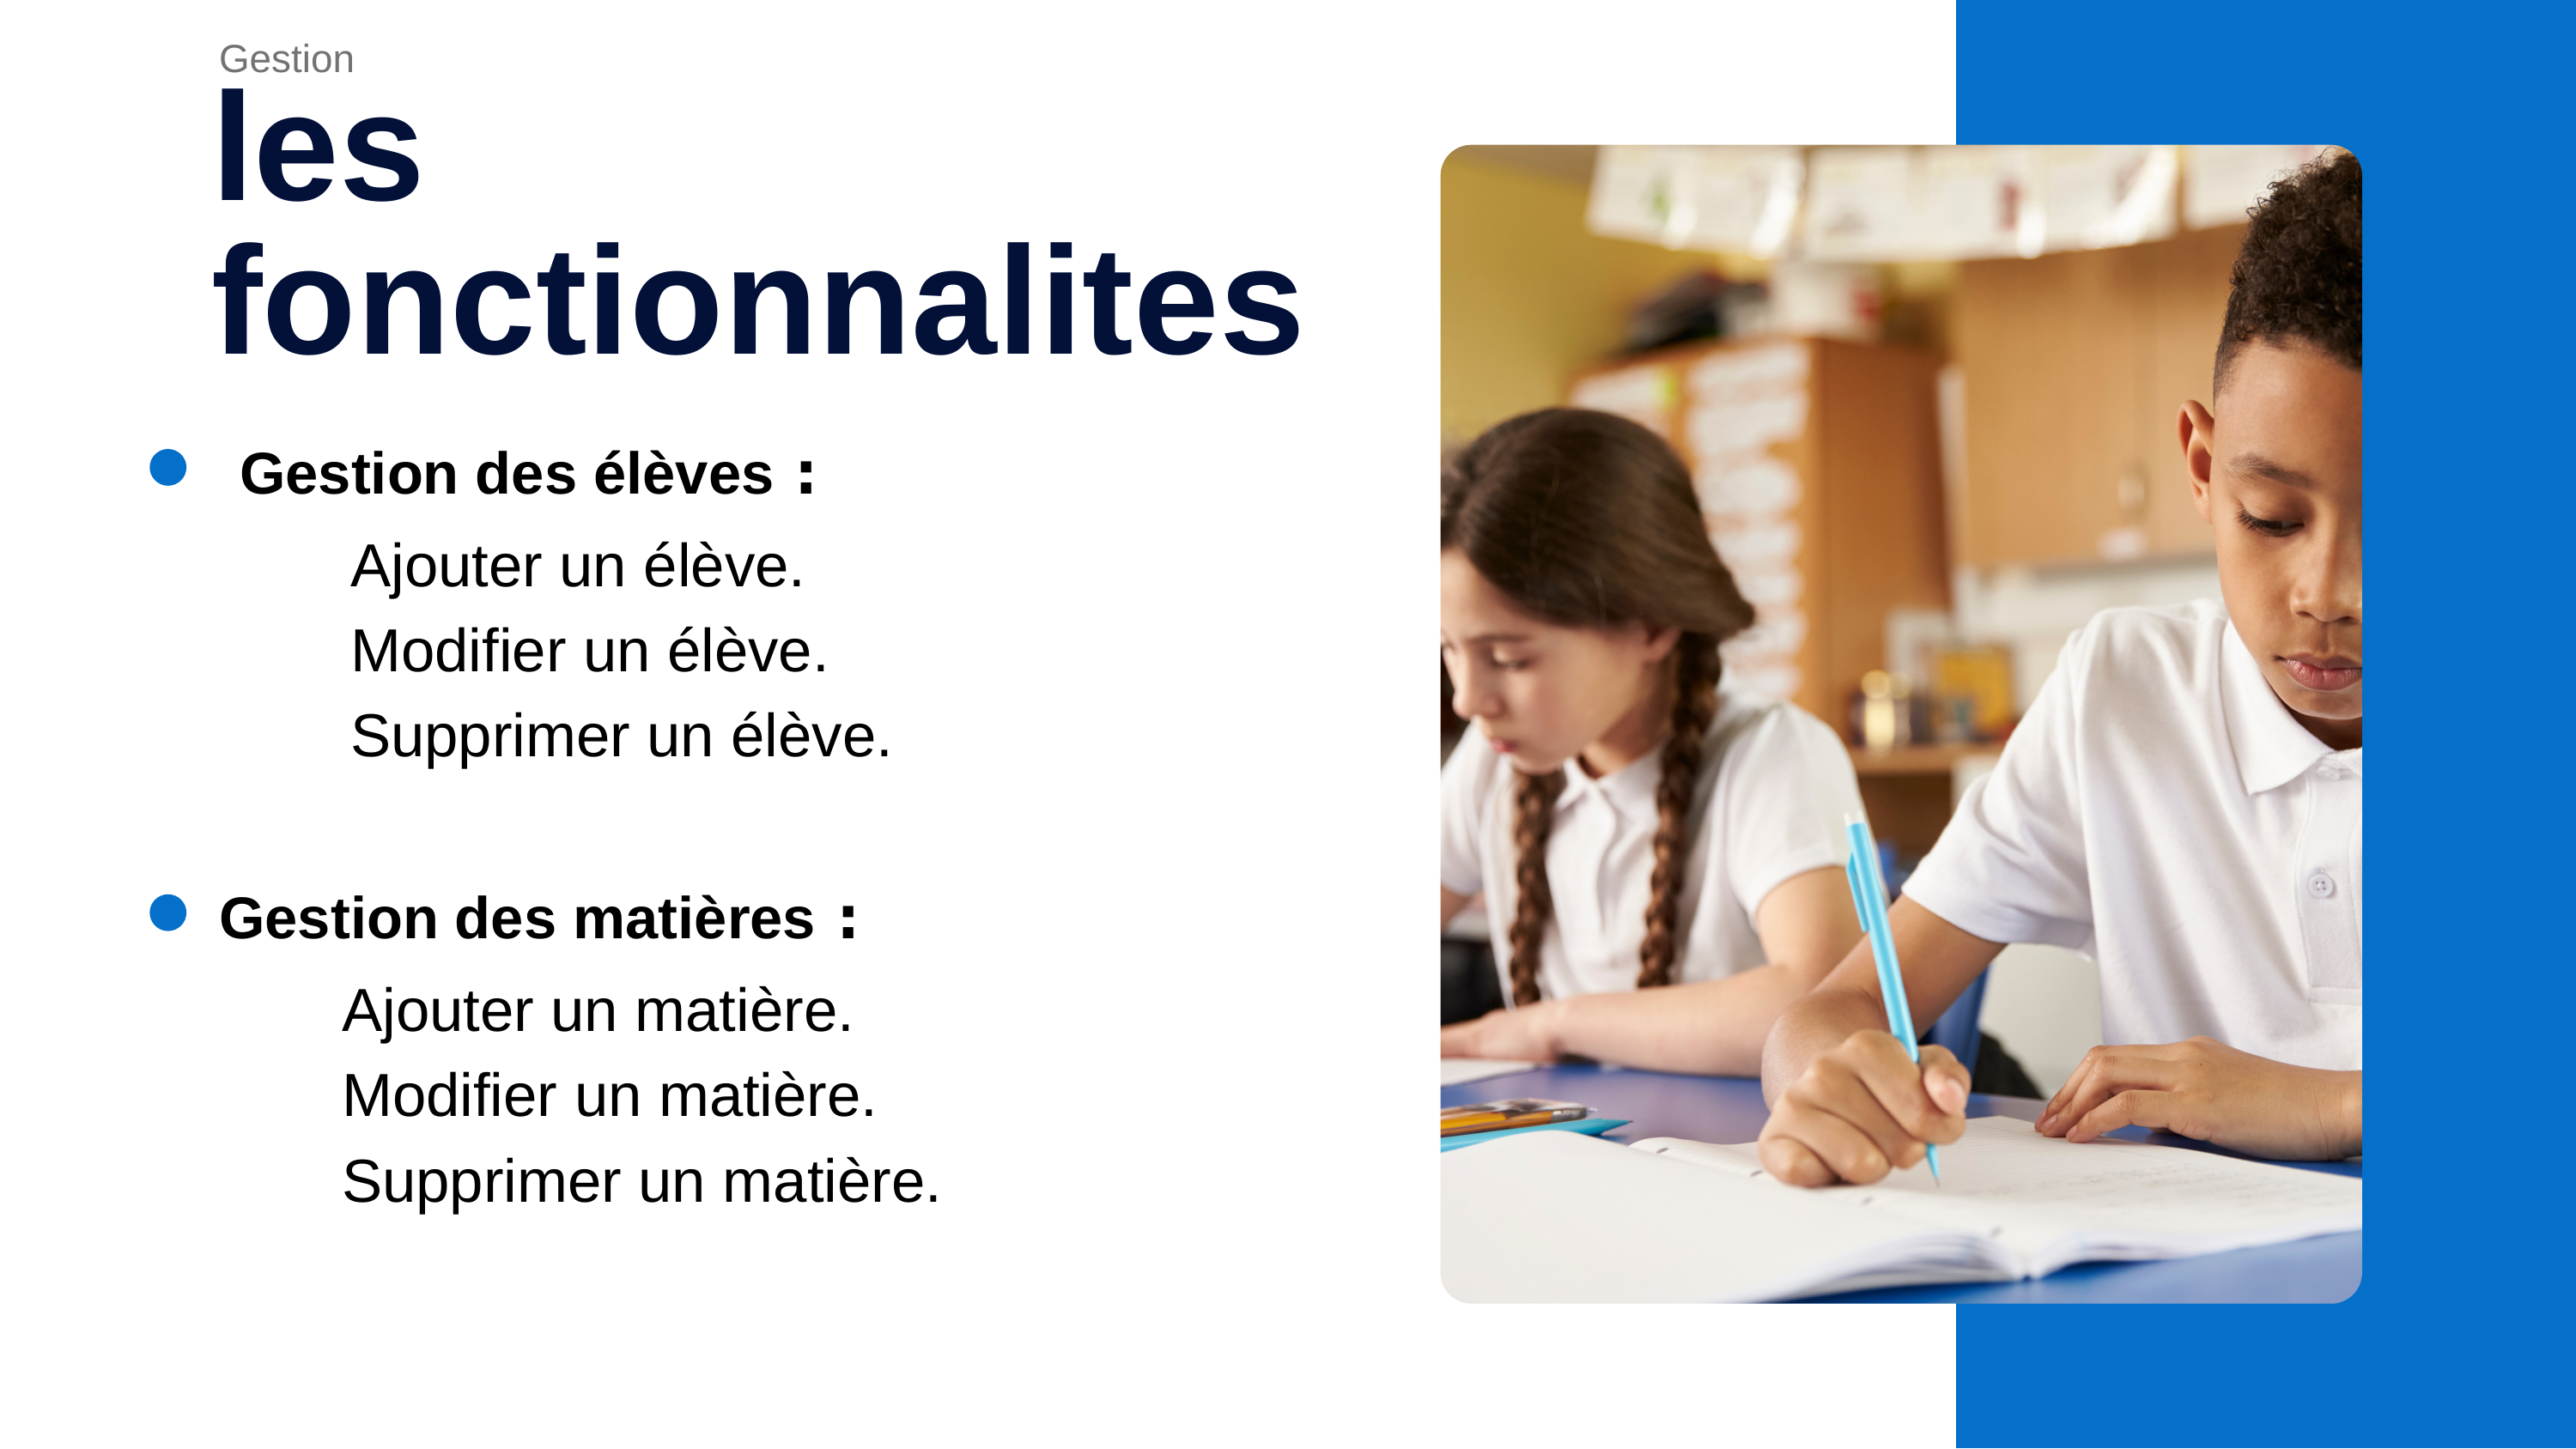

Gestion
les
fonctionnalites

 : Gestion des élèves

Ajouter un élève.
Modifier un élève.
Supprimer un élève.
: Gestion des matières

Ajouter un matière.
Modifier un matière.
Supprimer un matière.